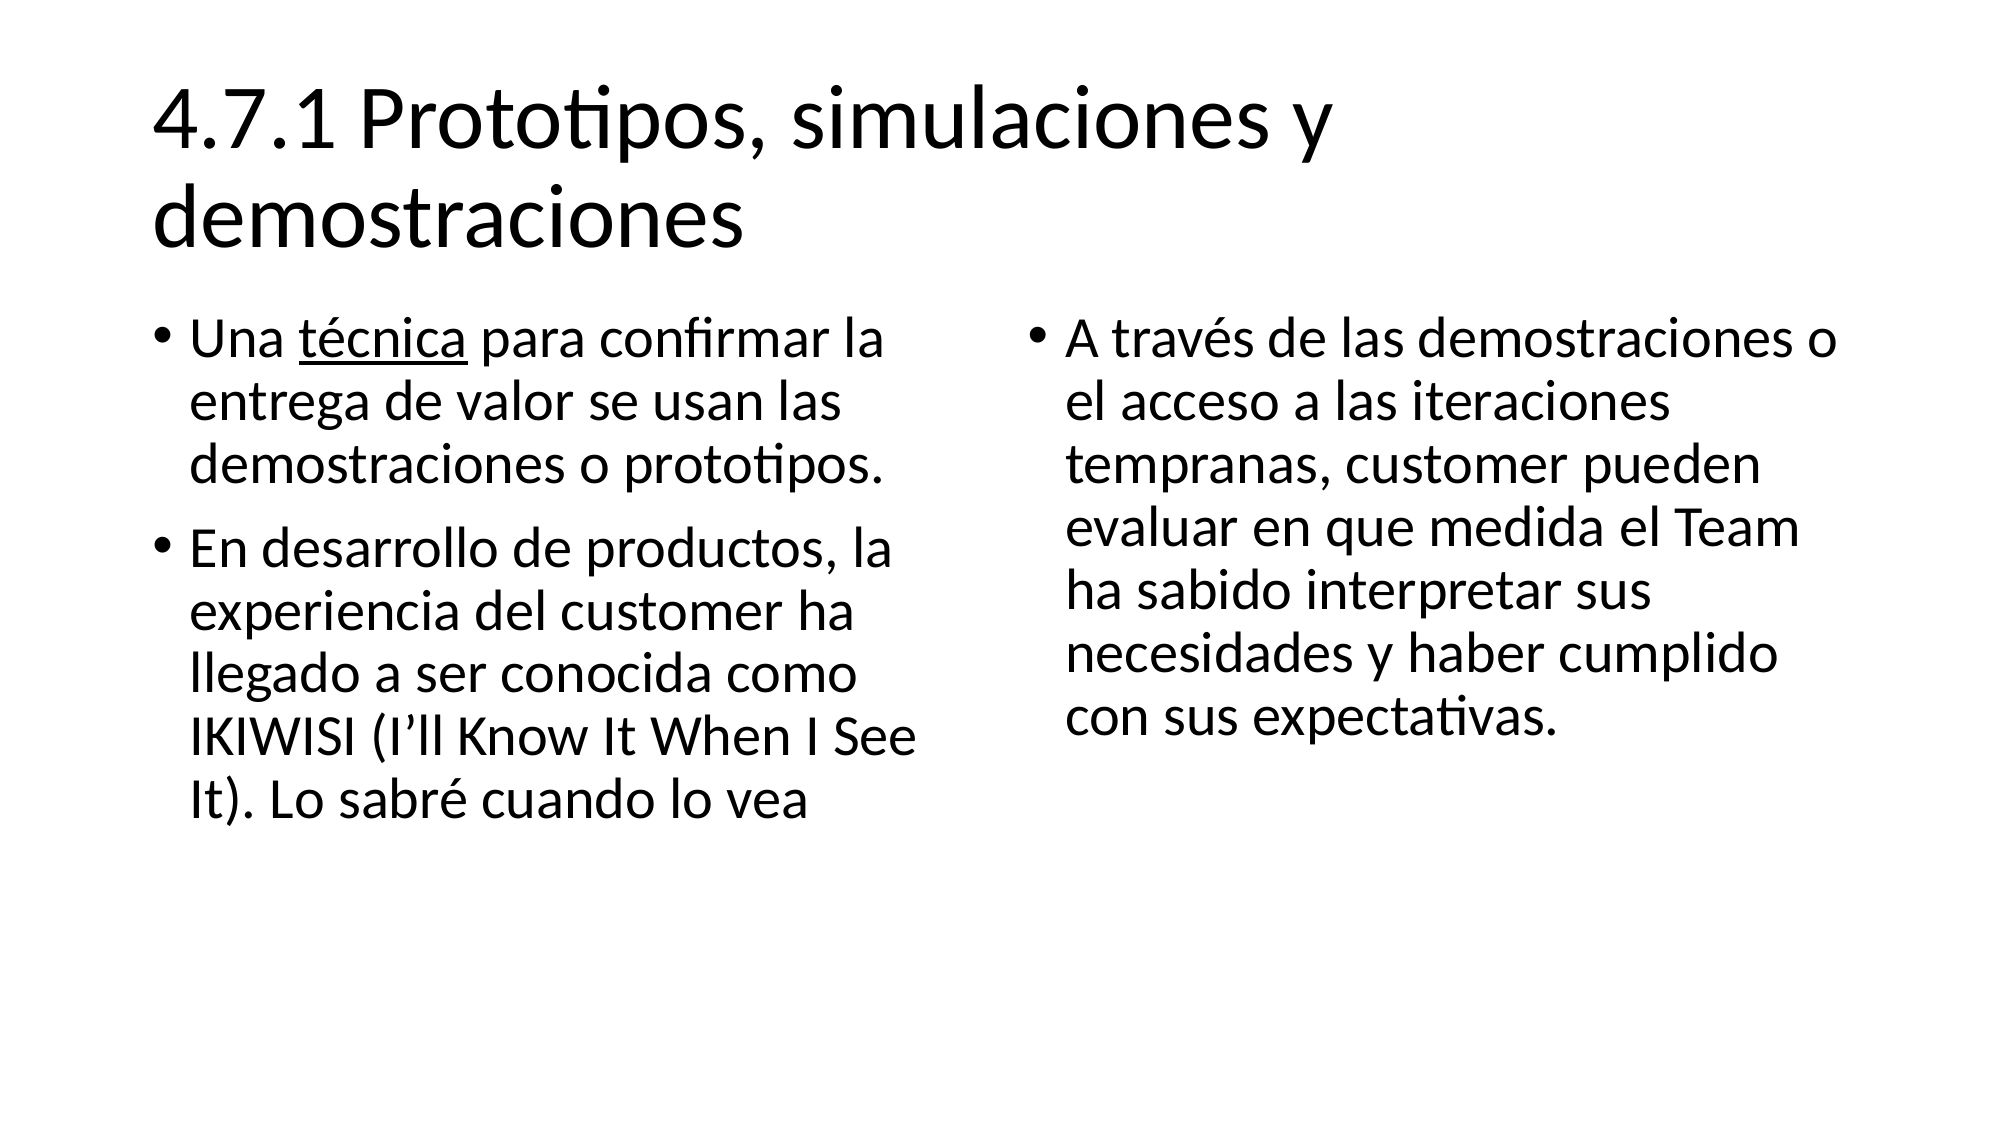

# 4.7.1 Prototipos, simulaciones y demostraciones
Una técnica para confirmar la entrega de valor se usan las demostraciones o prototipos.
En desarrollo de productos, la experiencia del customer ha llegado a ser conocida como IKIWISI (I’ll Know It When I See It). Lo sabré cuando lo vea
A través de las demostraciones o el acceso a las iteraciones tempranas, customer pueden evaluar en que medida el Team ha sabido interpretar sus necesidades y haber cumplido con sus expectativas.